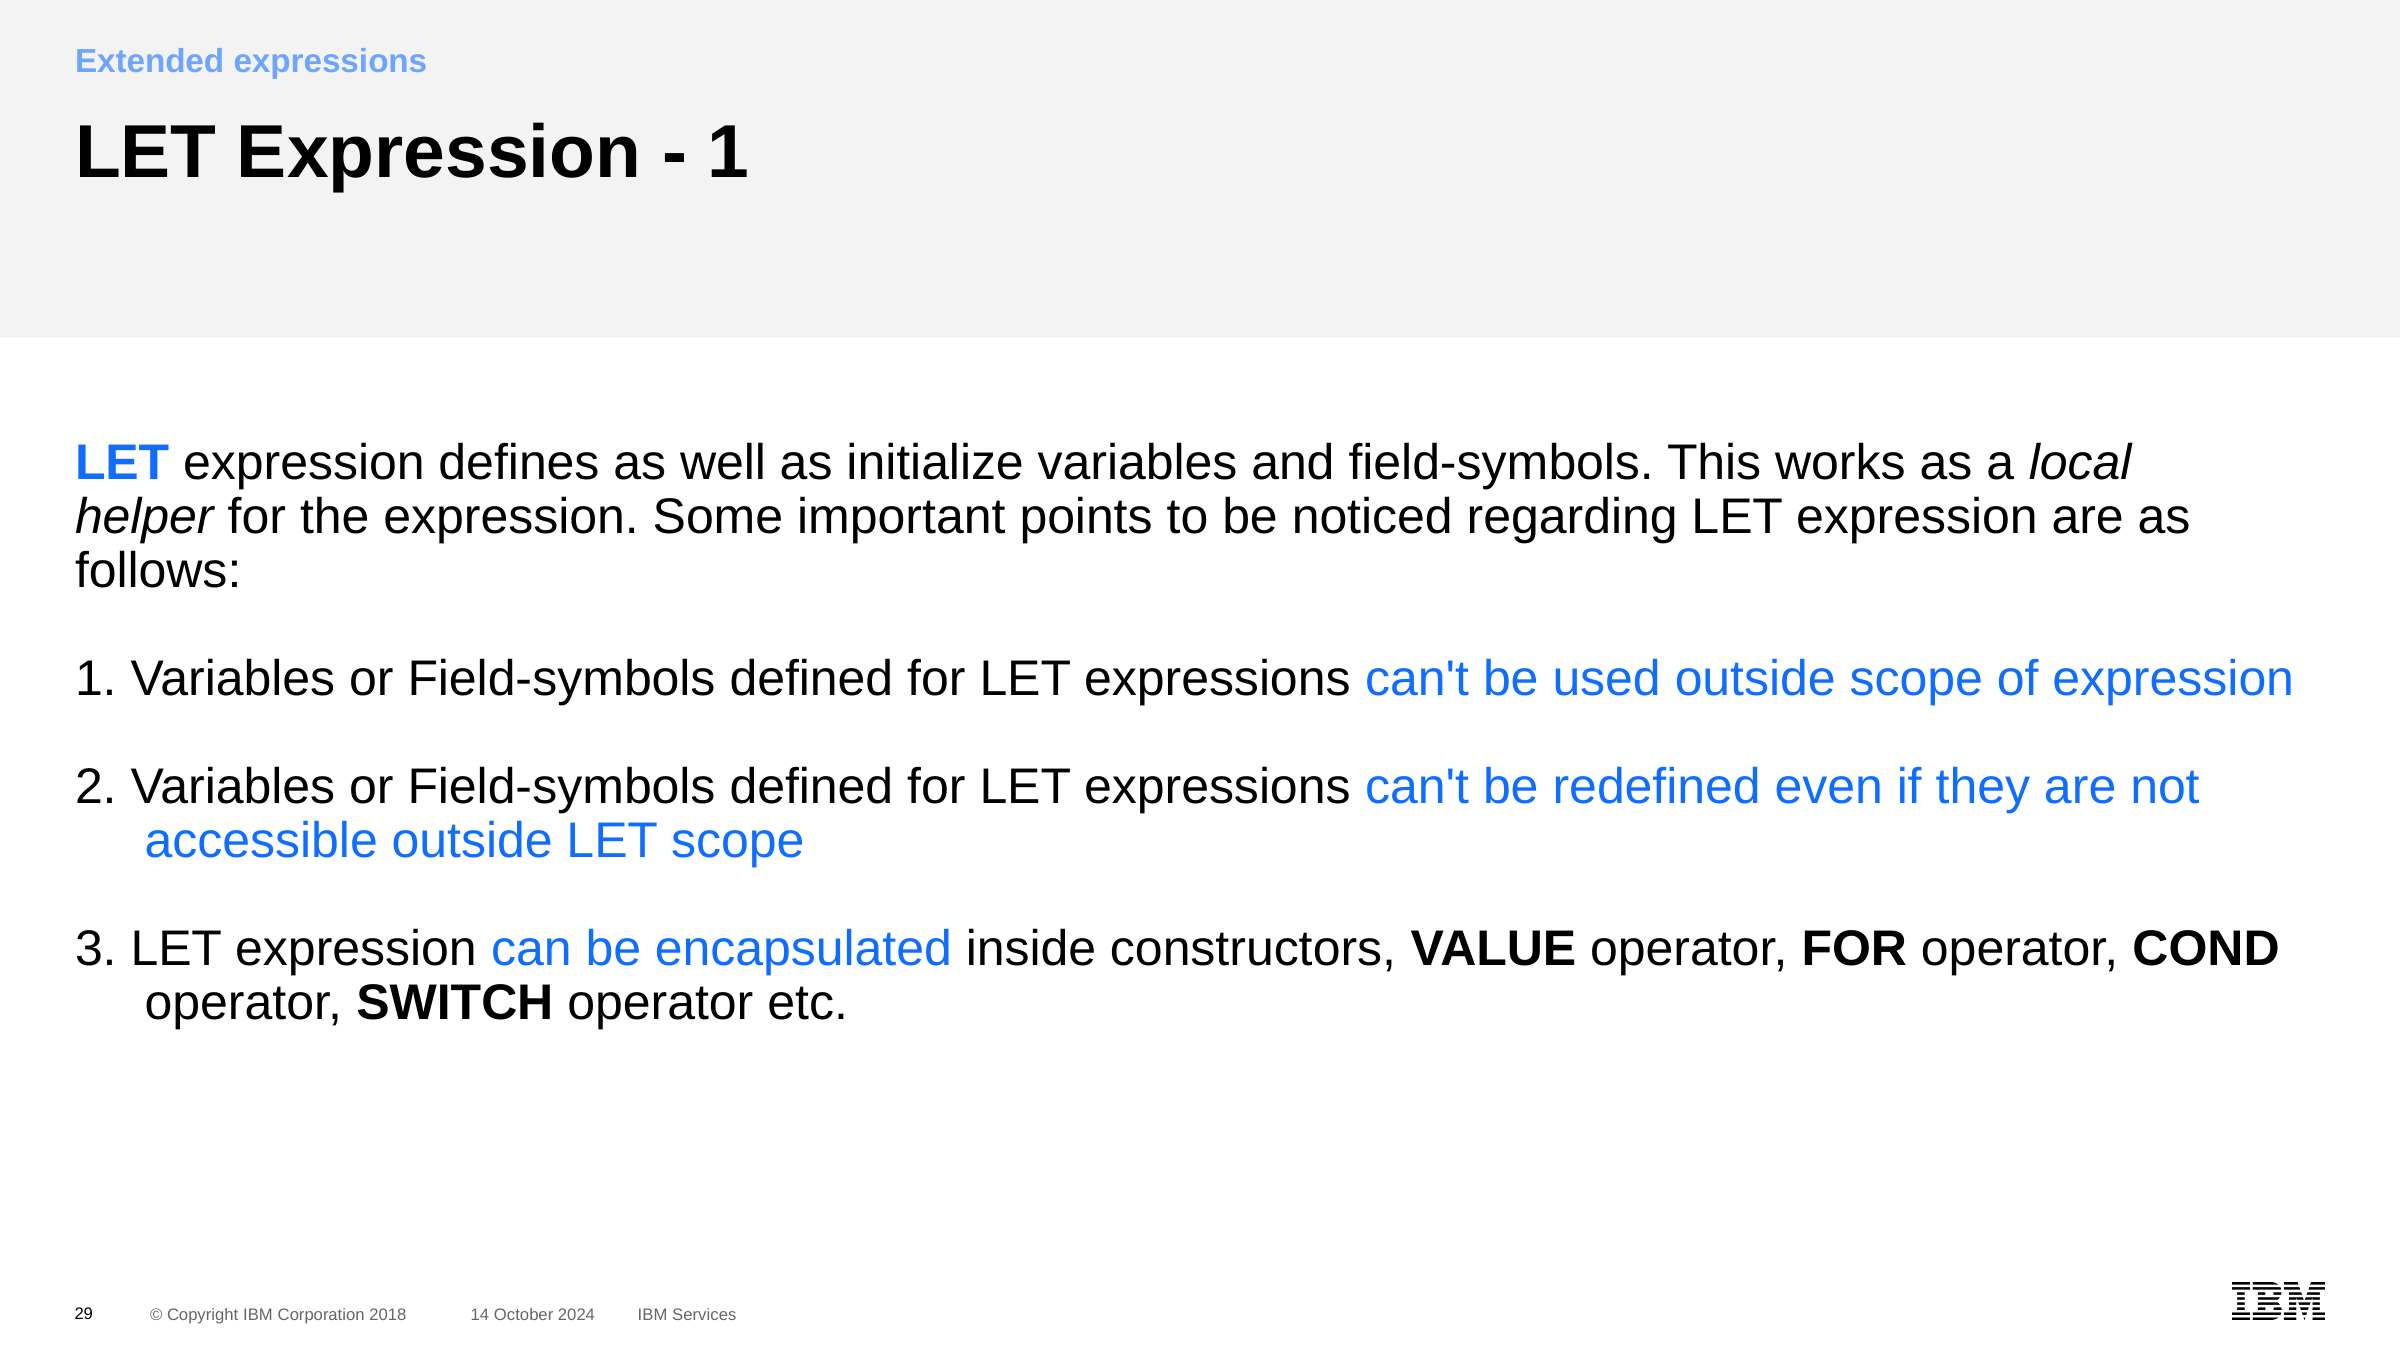

Extended expressions

# LET Expression - 1 LET expression defines as well as initialize variables and field-symbols. This works as a local helper for the expression. Some important points to be noticed regarding LET expression are as follows: 1. Variables or Field-symbols defined for LET expressions can't be used outside scope of expression 2. Variables or Field-symbols defined for LET expressions can't be redefined even if they are not accessible outside LET scope 3. LET expression can be encapsulated inside constructors, VALUE operator, FOR operator, COND operator, SWITCH operator etc.